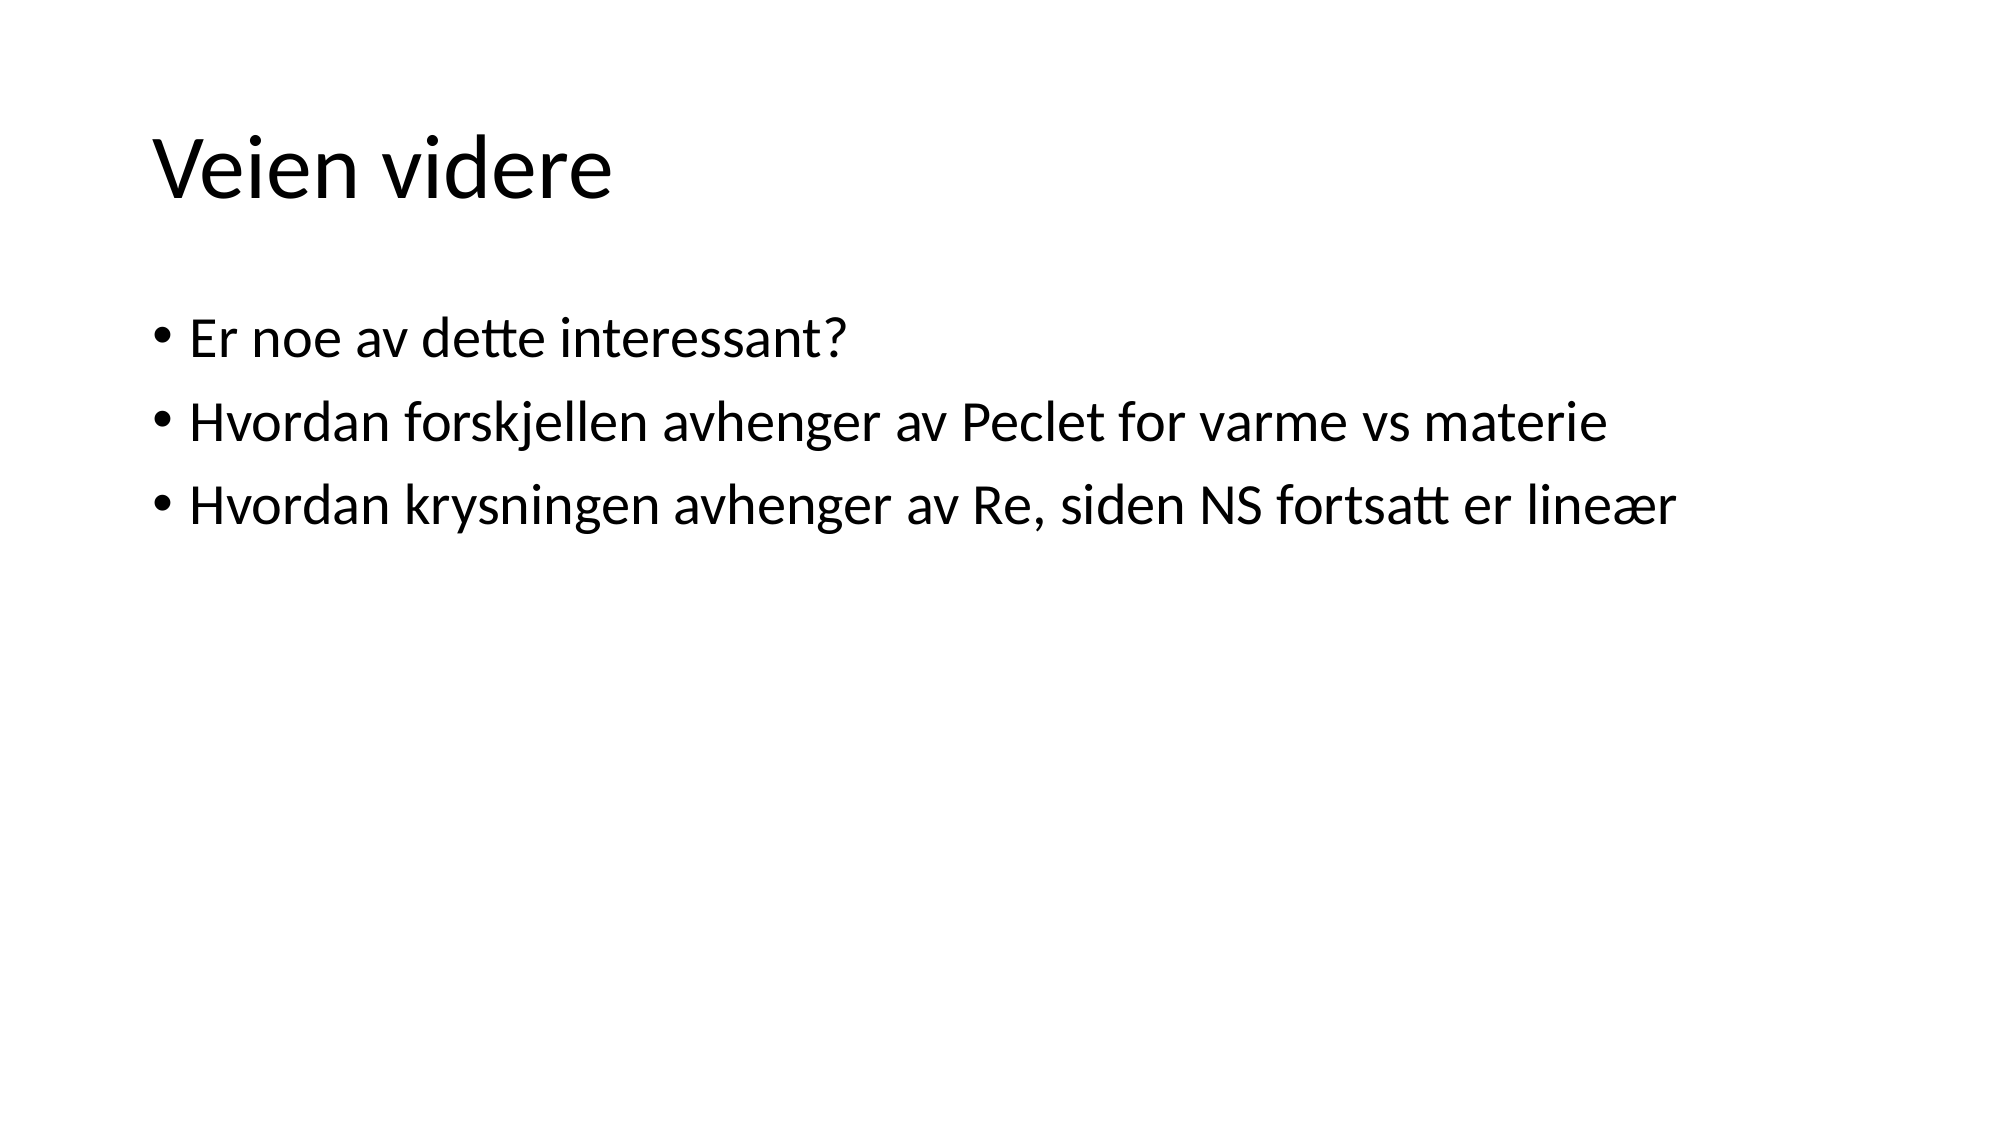

# Veien videre
Er noe av dette interessant?
Hvordan forskjellen avhenger av Peclet for varme vs materie
Hvordan krysningen avhenger av Re, siden NS fortsatt er lineær